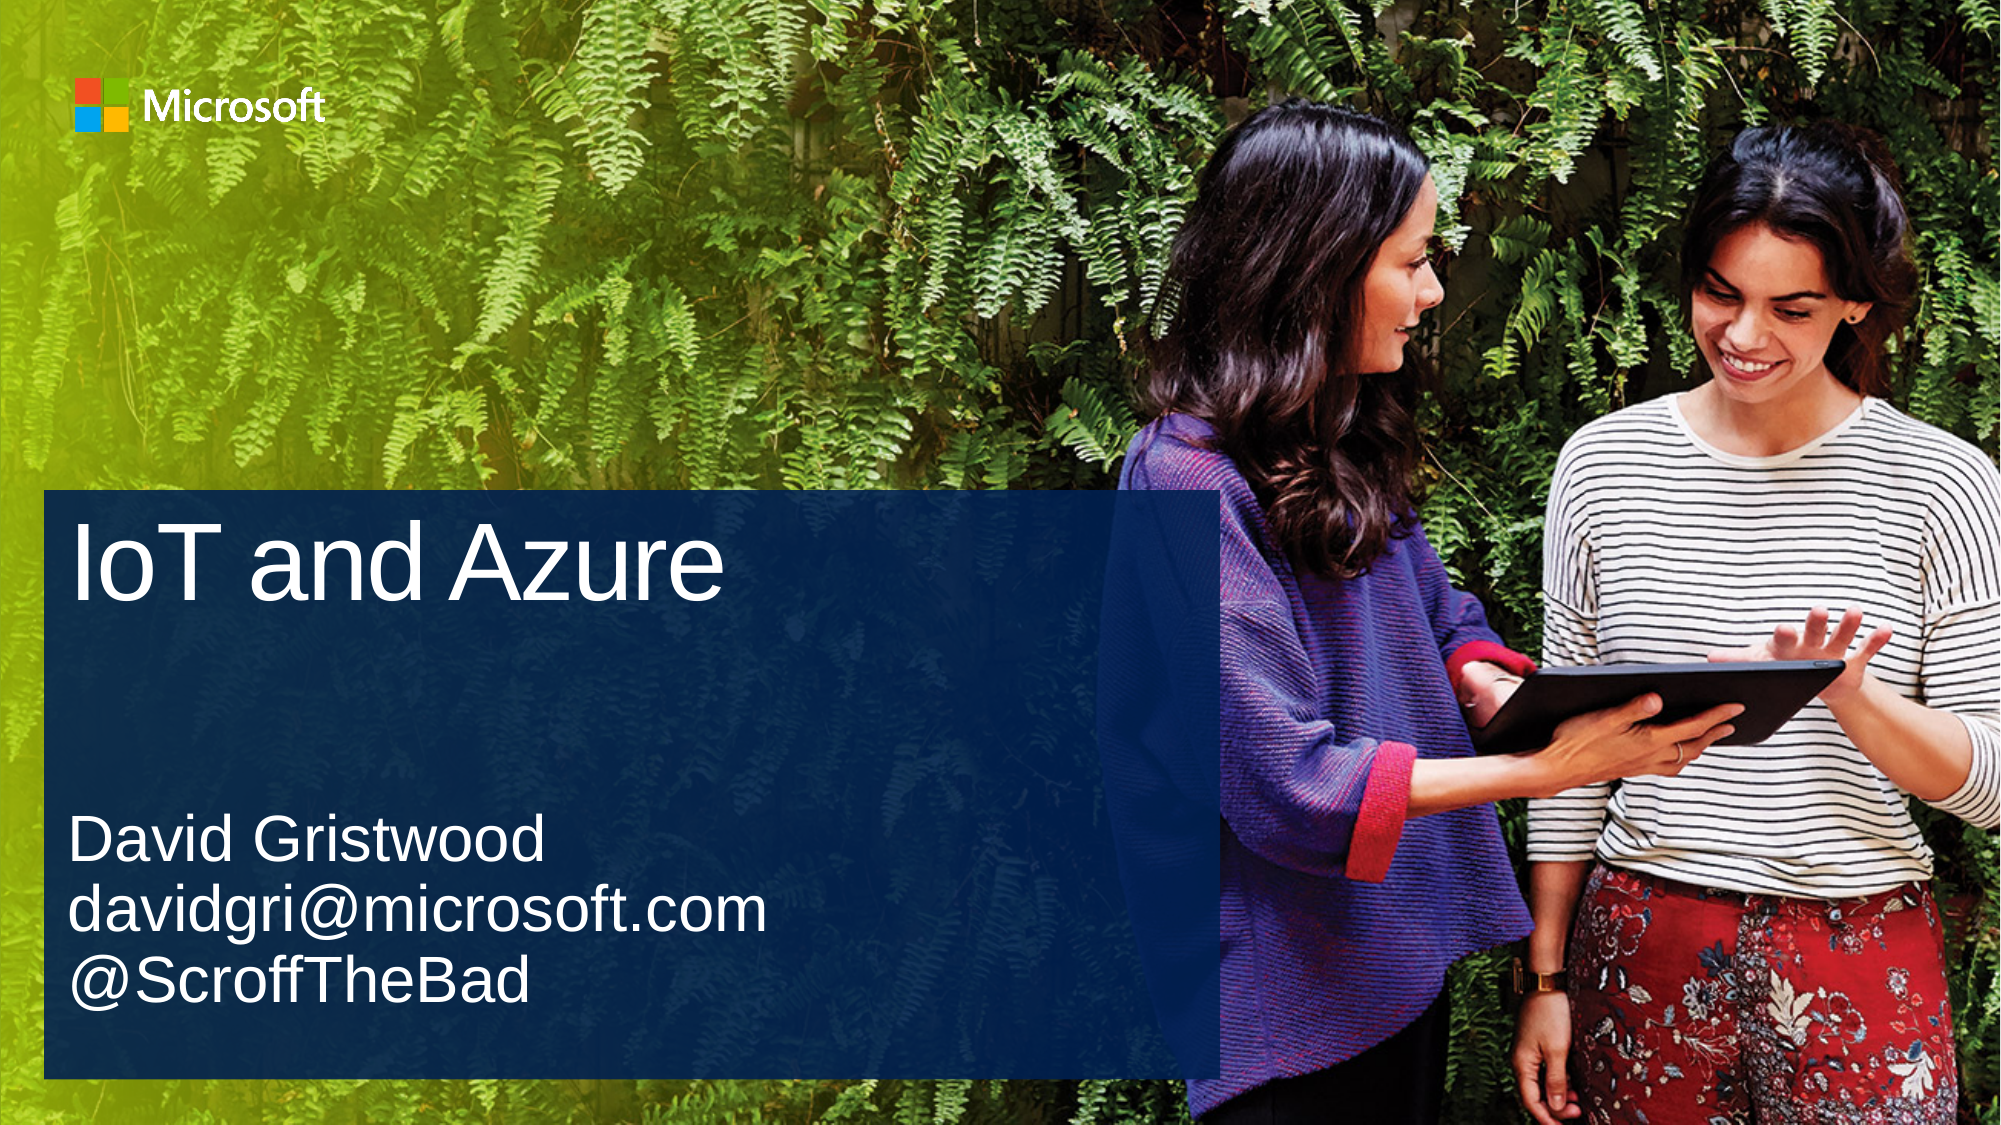

# IoT and Azure
David Gristwood
davidgri@microsoft.com
@ScroffTheBad